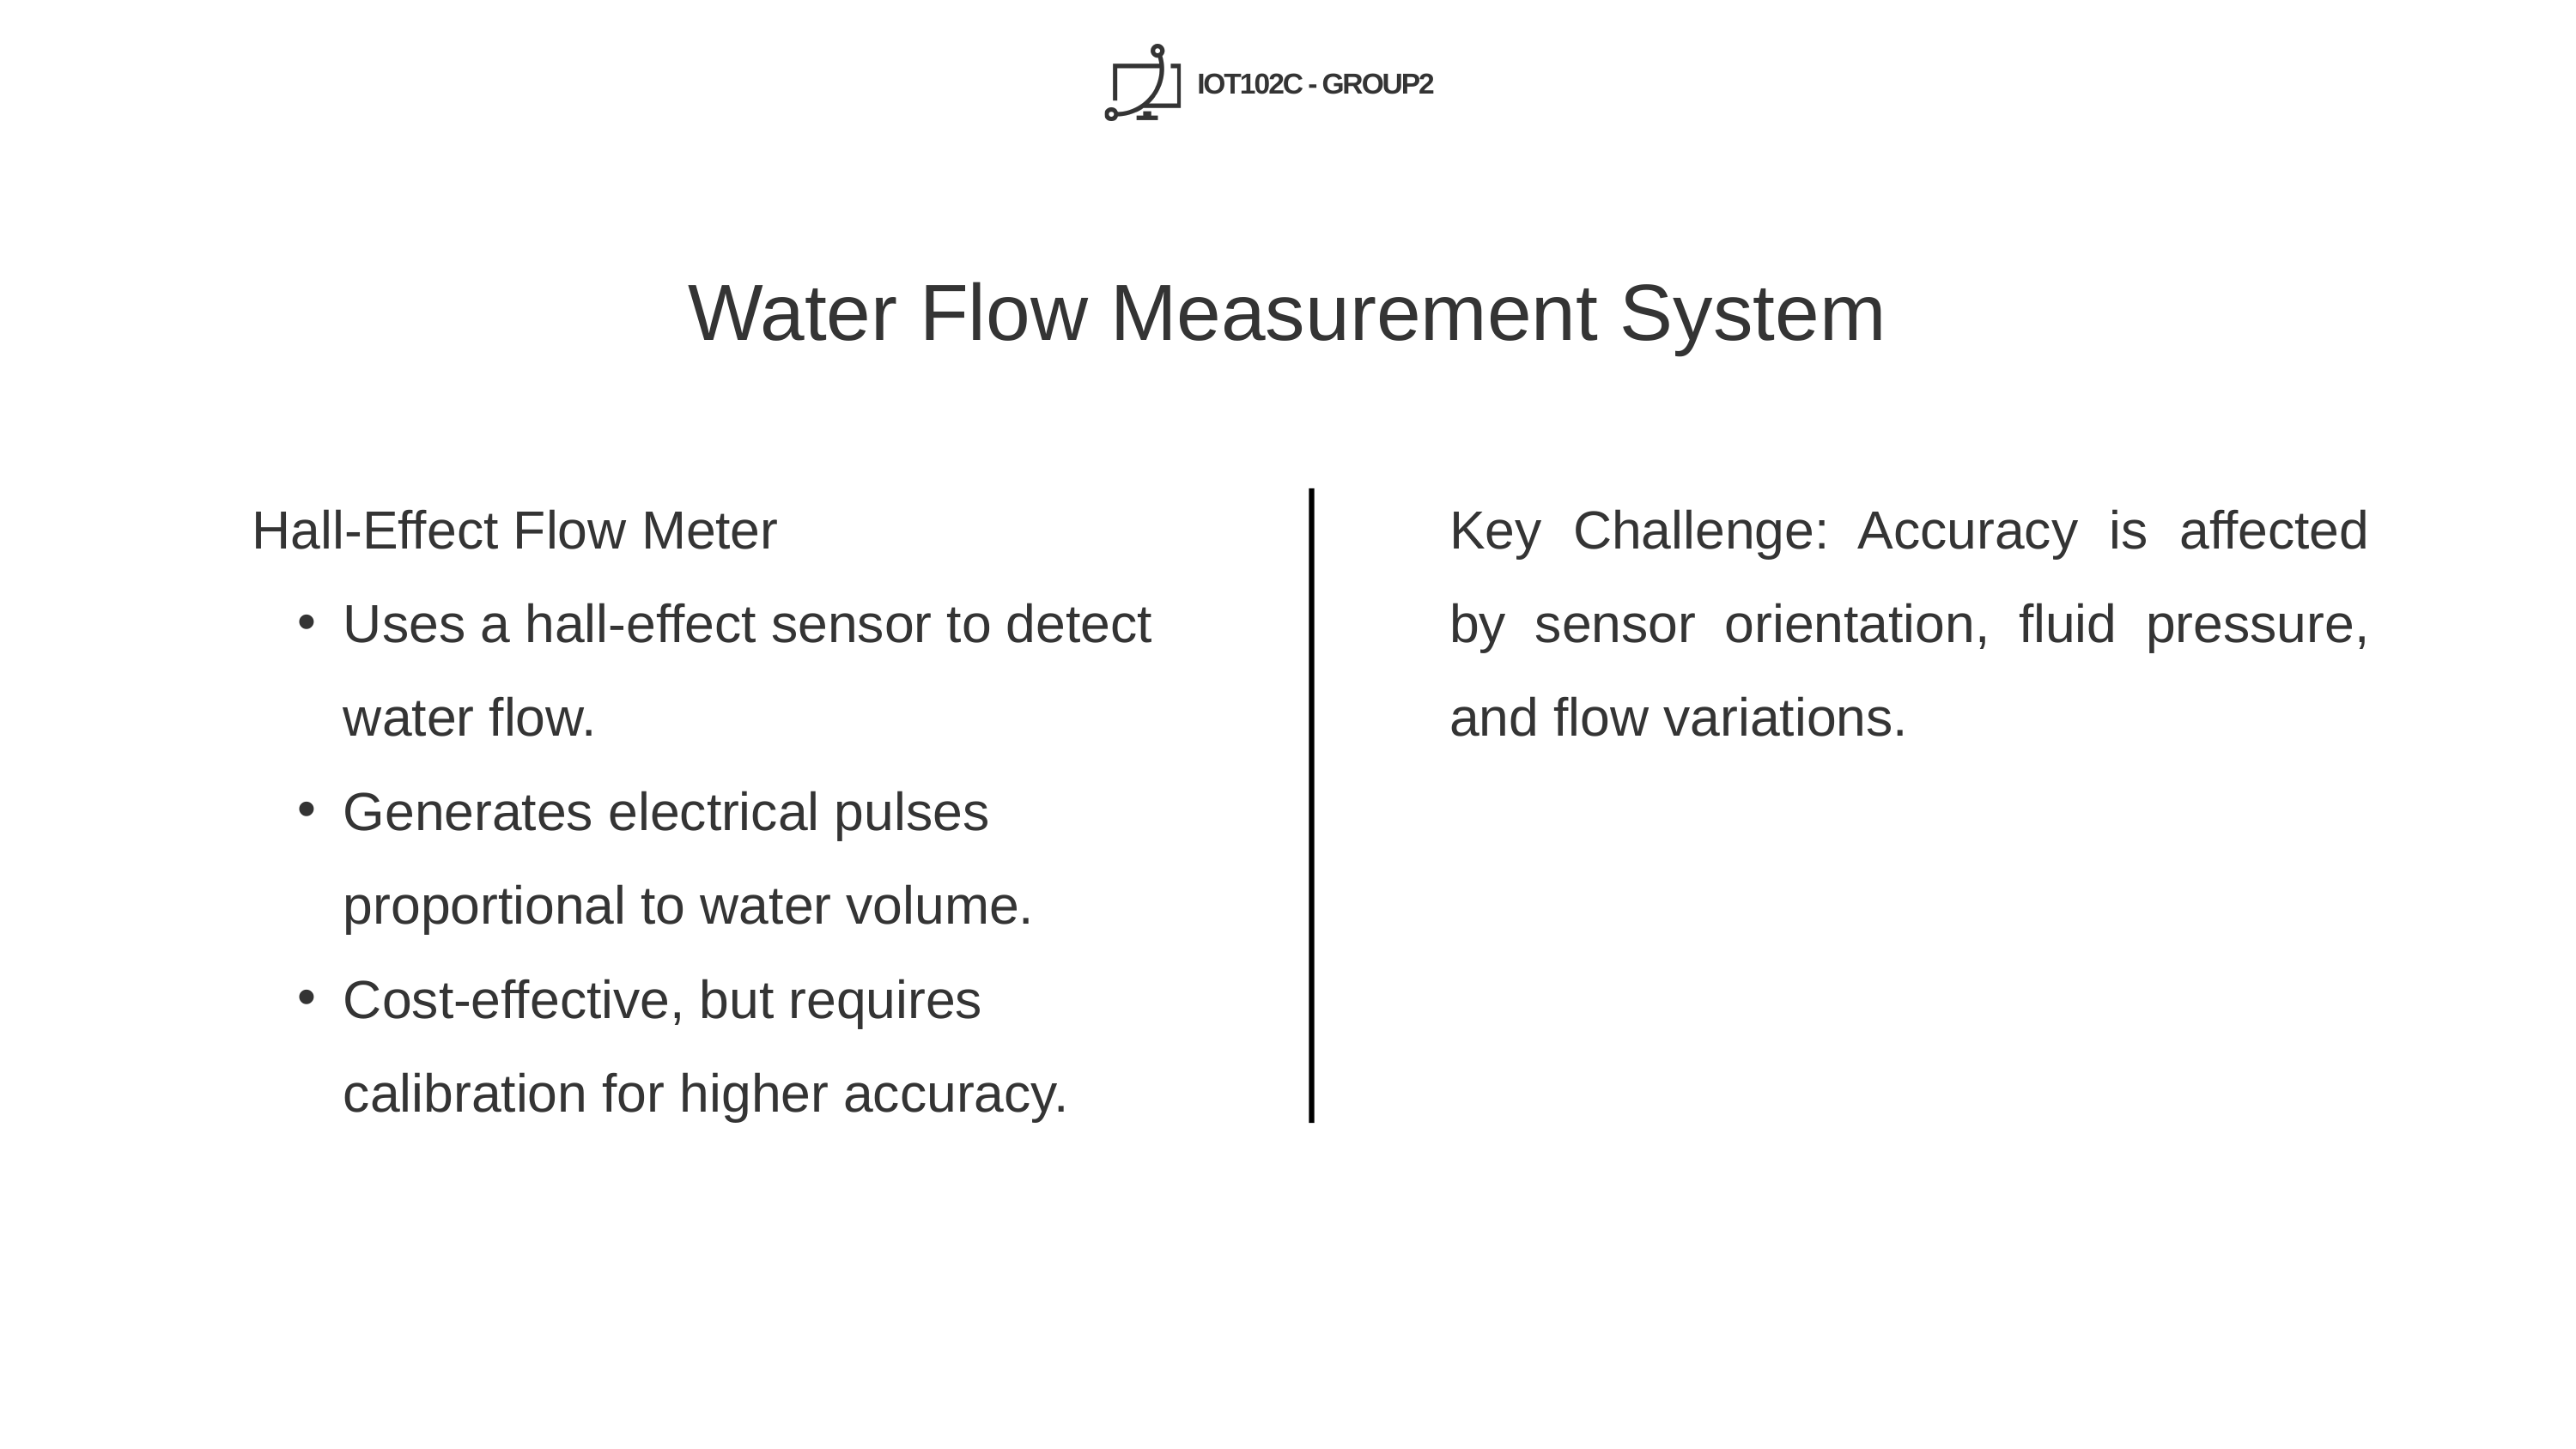

IOT102C - GROUP2
Water Flow Measurement System
Hall-Effect Flow Meter
Uses a hall-effect sensor to detect water flow.
Generates electrical pulses proportional to water volume.
Cost-effective, but requires calibration for higher accuracy.

Key Challenge: Accuracy is affected by sensor orientation, fluid pressure, and flow variations.